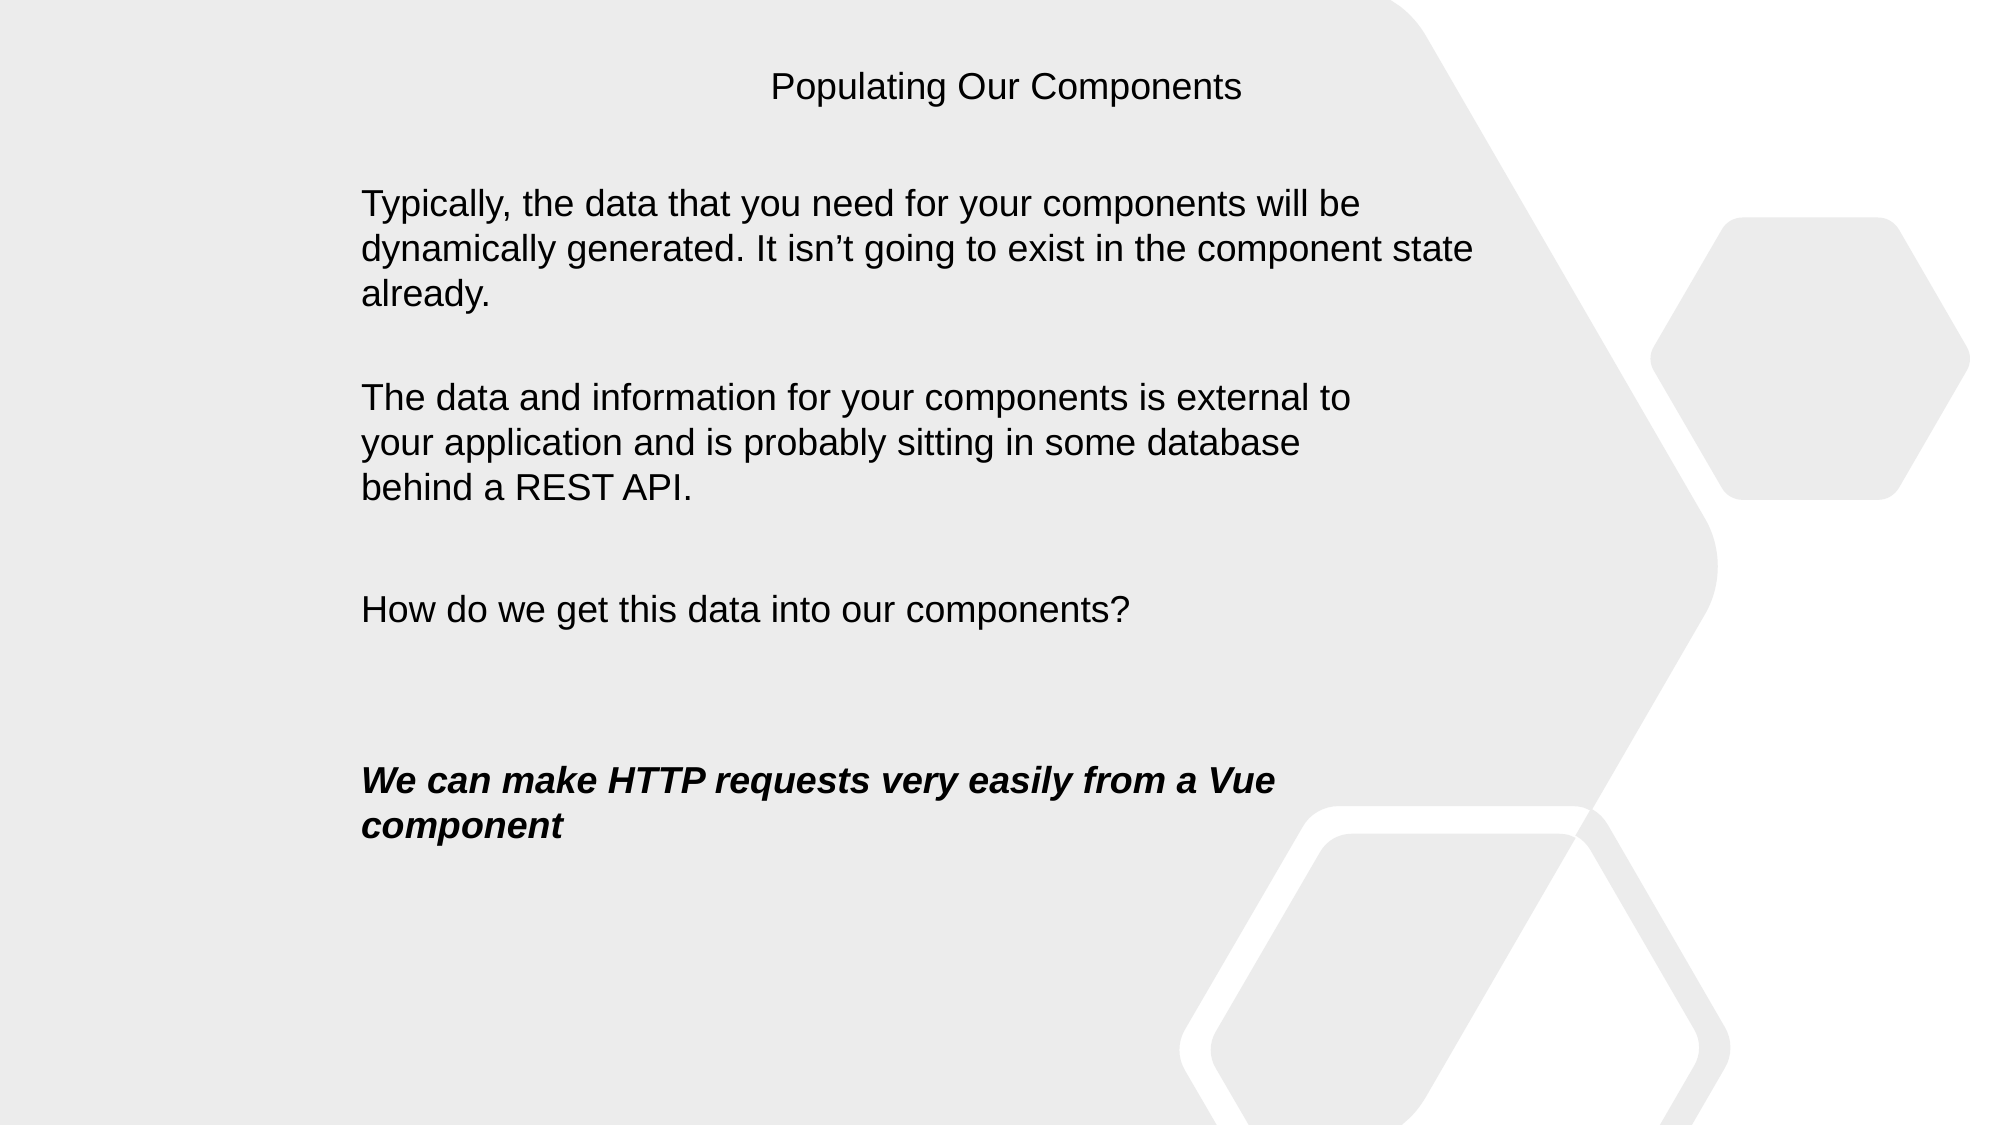

Populating Our Components
Typically, the data that you need for your components will be dynamically generated. It isn’t going to exist in the component state already.
The data and information for your components is external to your application and is probably sitting in some database behind a REST API.
How do we get this data into our components?
We can make HTTP requests very easily from a Vue component